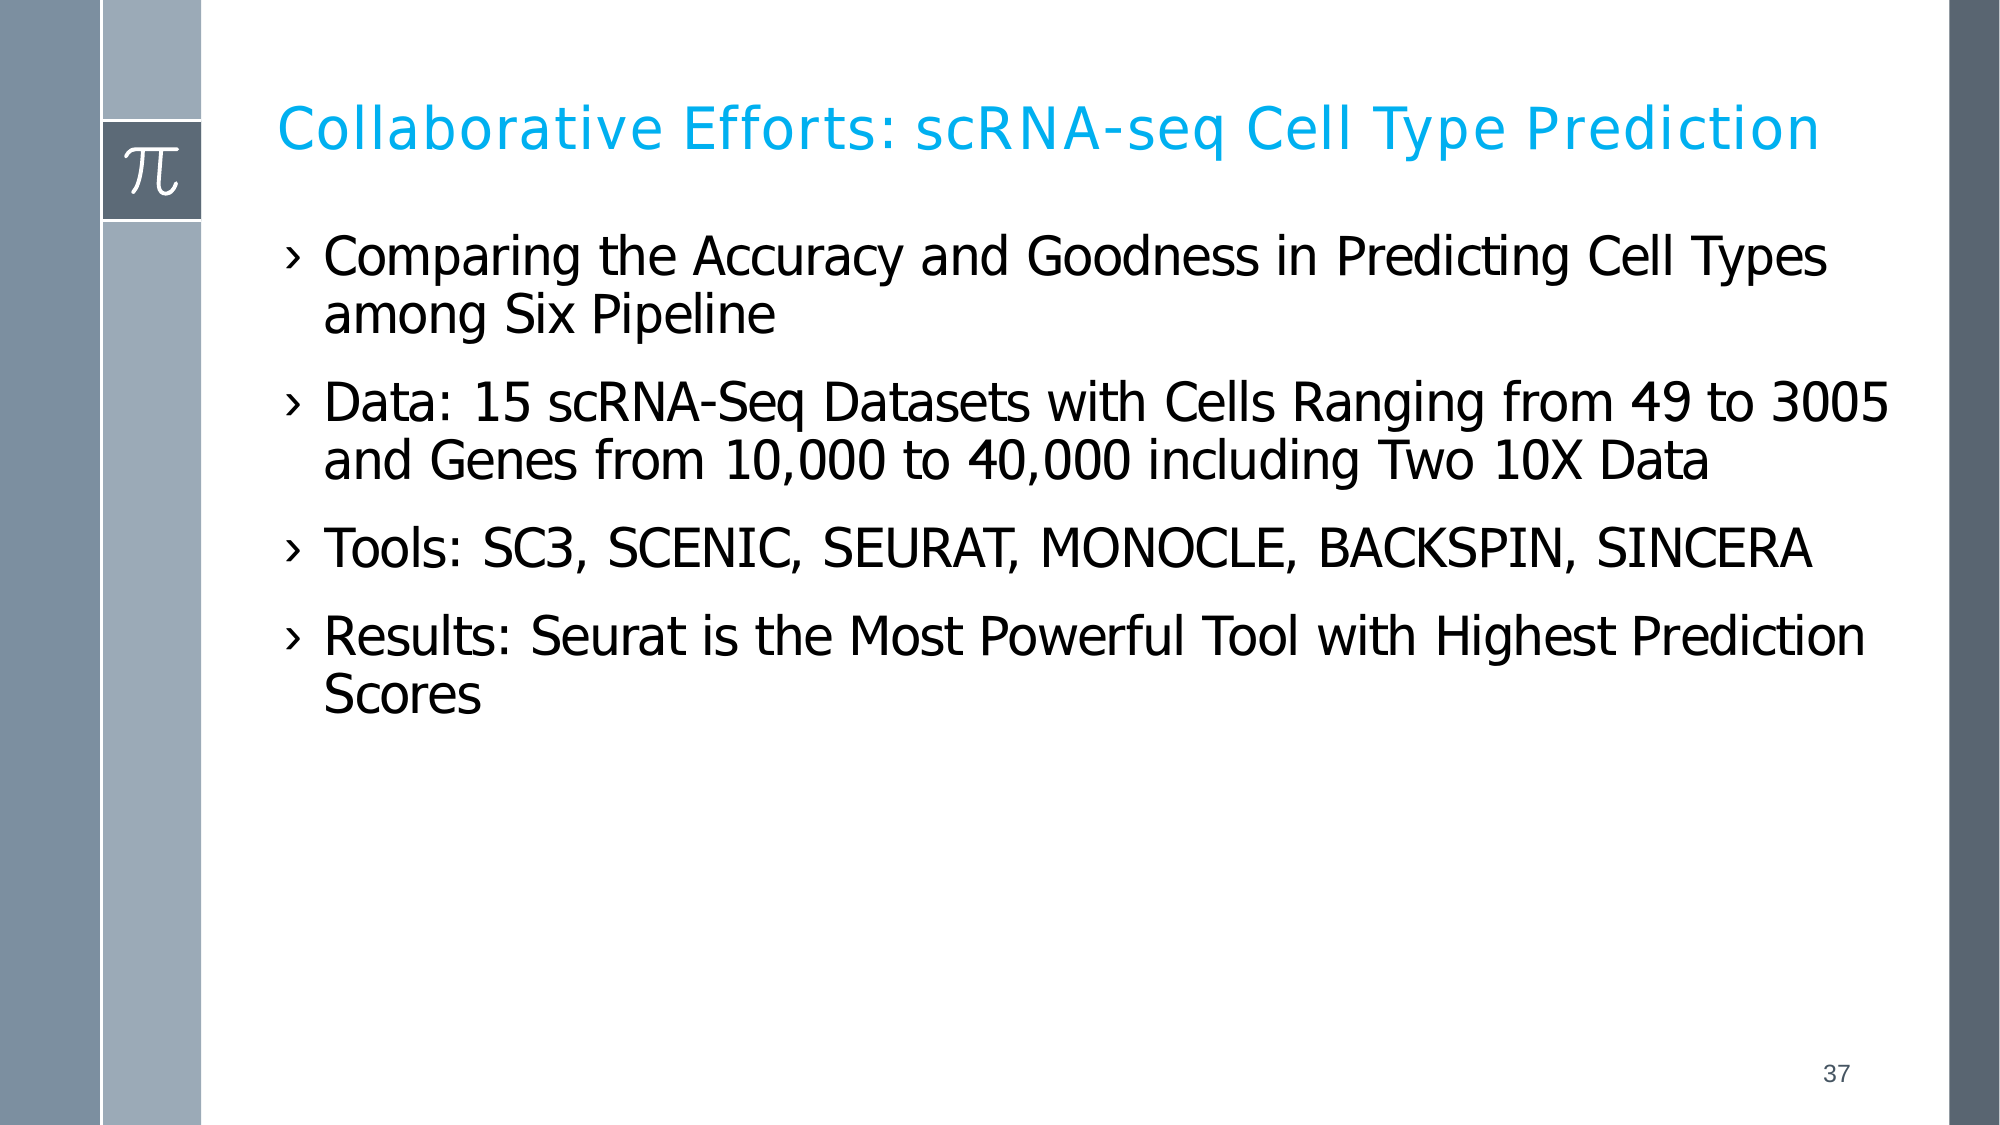

# Collaborative Efforts: scRNA-seq Cell Type Prediction
Comparing the Accuracy and Goodness in Predicting Cell Types among Six Pipeline
Data: 15 scRNA-Seq Datasets with Cells Ranging from 49 to 3005 and Genes from 10,000 to 40,000 including Two 10X Data
Tools: SC3, SCENIC, SEURAT, MONOCLE, BACKSPIN, SINCERA
Results: Seurat is the Most Powerful Tool with Highest Prediction Scores

37